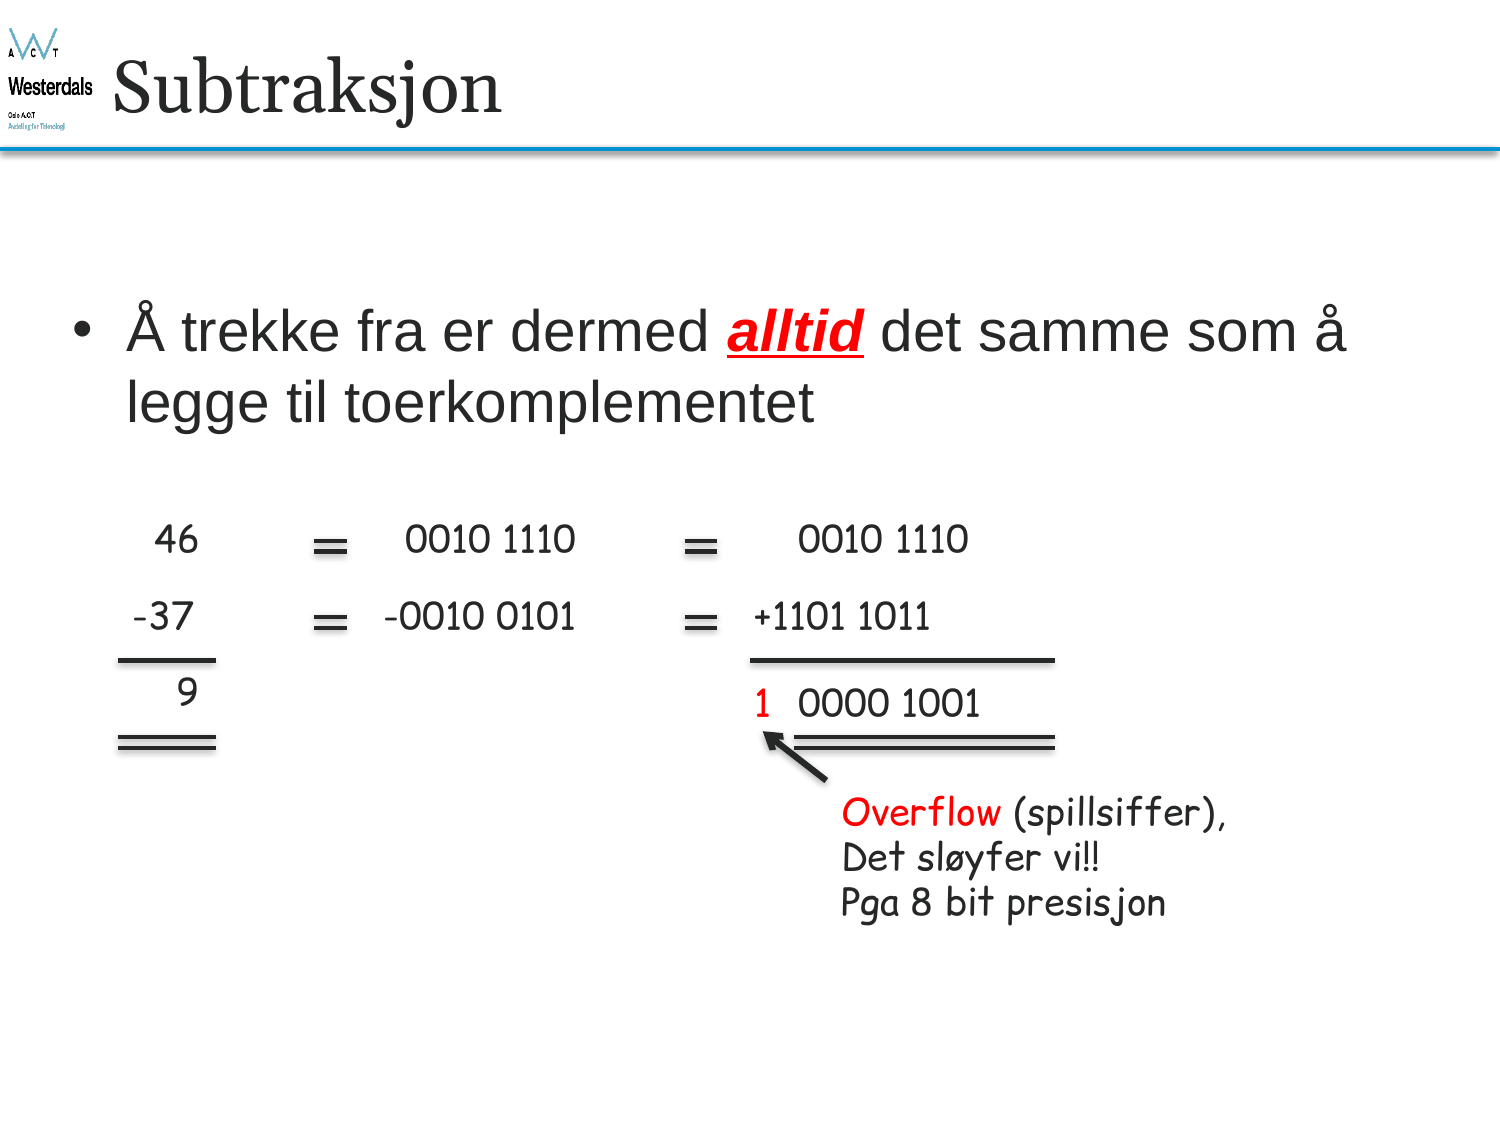

# Subtraksjon
Å trekke fra er dermed alltid det samme som å legge til toerkomplementet

0010 1110
0010 1110
46
-0010 0101
+1101 1011
-37
9
1
0000 1001
Overflow (spillsiffer),
Det sløyfer vi!!
Pga 8 bit presisjon
blistog@westerdals.no
12